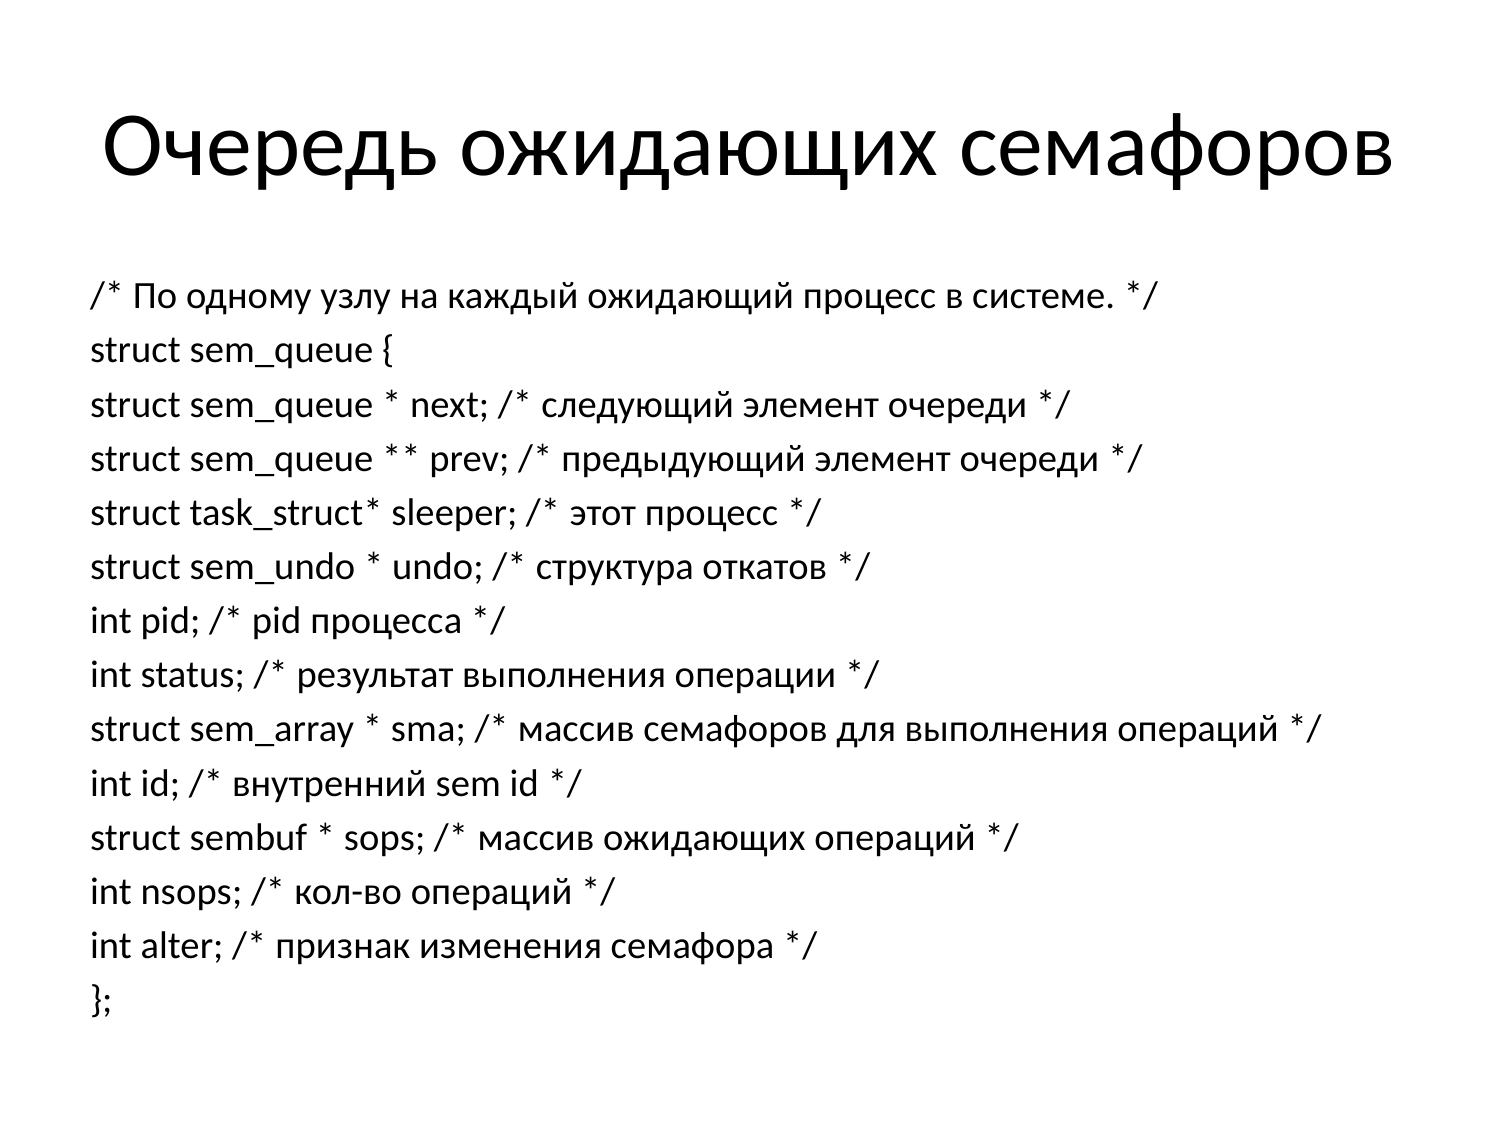

# Очередь ожидающих семафоров
/* По одному узлу на каждый ожидающий процесс в системе. */
struct sem_queue {
struct sem_queue * next; /* следующий элемент очереди */
struct sem_queue ** prev; /* предыдующий элемент очереди */
struct task_struct* sleeper; /* этот процесс */
struct sem_undo * undo; /* структура откатов */
int pid; /* pid процесса */
int status; /* результат выполнения операции */
struct sem_array * sma; /* массив семафоров для выполнения операций */
int id; /* внутренний sem id */
struct sembuf * sops; /* массив ожидающих операций */
int nsops; /* кол-во операций */
int alter; /* признак изменения семафора */
};